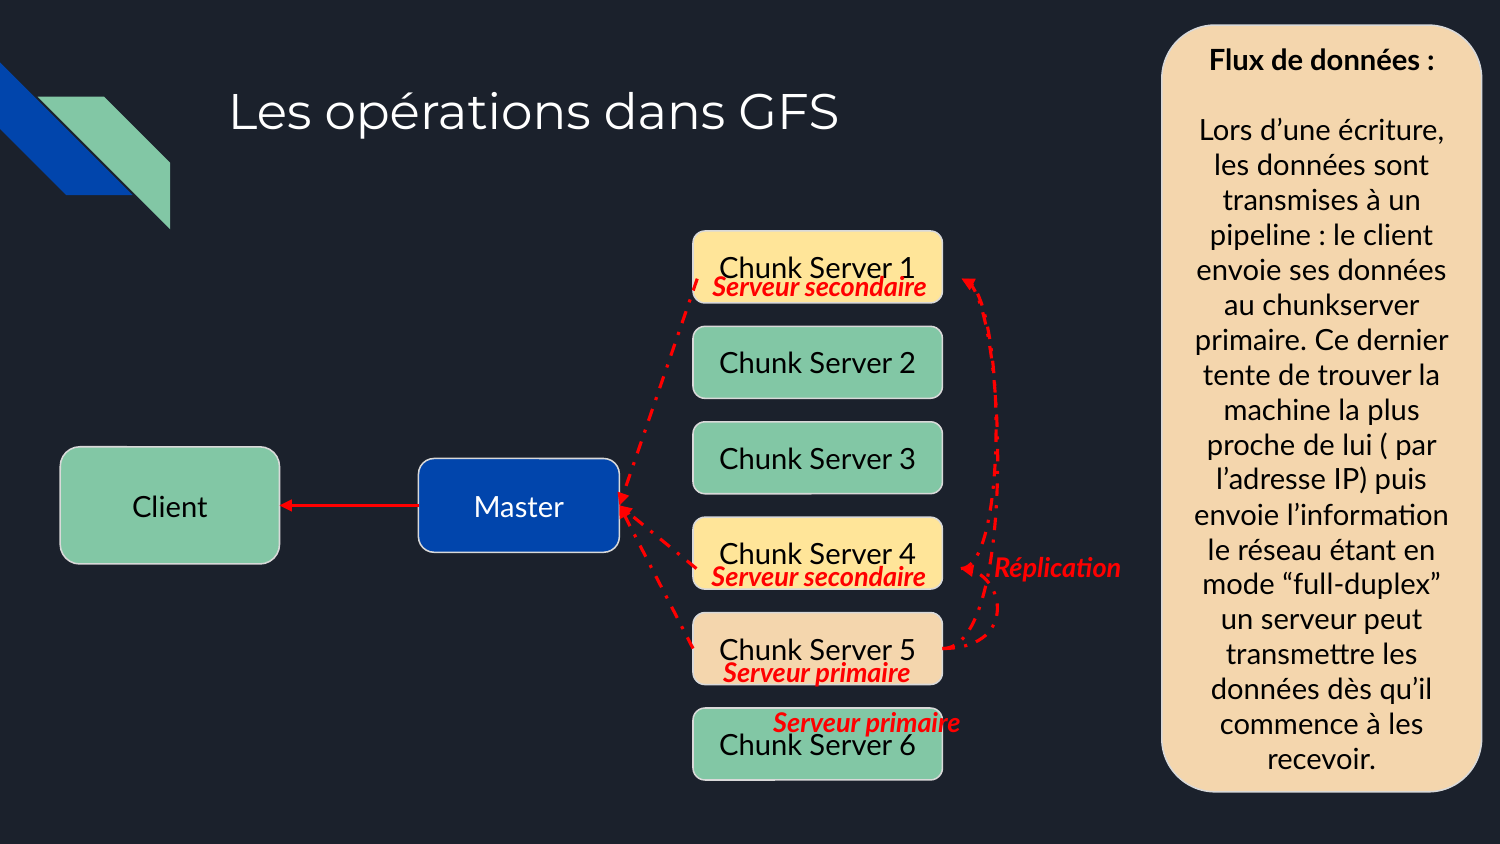

Flux de données :

Lors d’une écriture, les données sont transmises à un pipeline : le client envoie ses données au chunkserver primaire. Ce dernier tente de trouver la machine la plus proche de lui ( par l’adresse IP) puis envoie l’information
le réseau étant en mode “full-duplex” un serveur peut transmettre les données dès qu’il commence à les recevoir.
# Les opérations dans GFS
Chunk Server 1
Serveur secondaire
Chunk Server 2
Chunk Server 3
Client
Master
Chunk Server 4
Réplication
Serveur secondaire
Chunk Server 5
Serveur primaire
Serveur primaire
Chunk Server 6